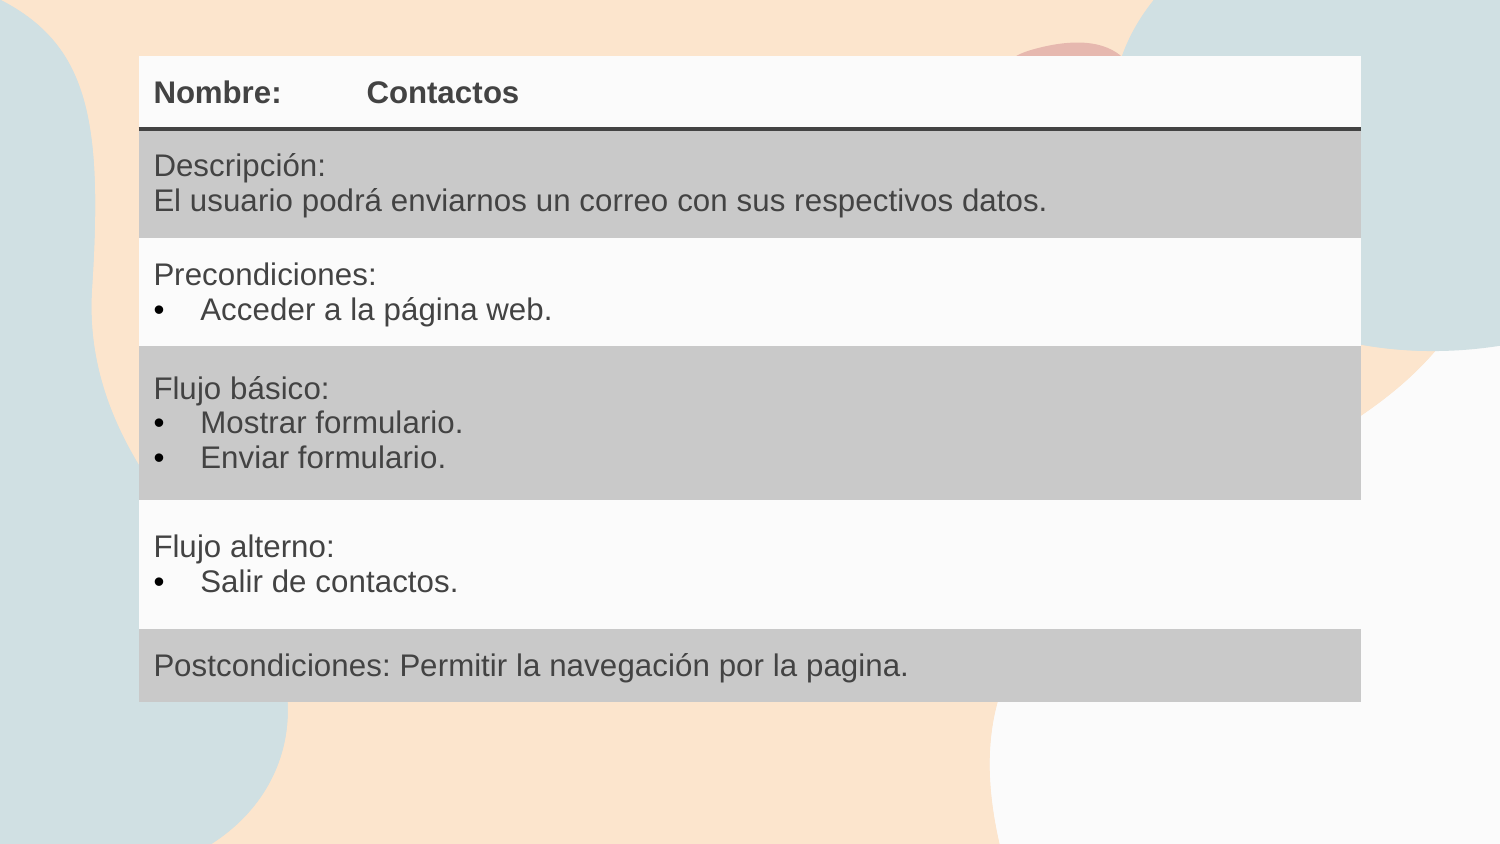

| Nombre: | Contactos |
| --- | --- |
| Descripción: El usuario podrá enviarnos un correo con sus respectivos datos. |  |
| Precondiciones: Acceder a la página web. |  |
| Flujo básico: Mostrar formulario. Enviar formulario. |  |
| Flujo alterno: Salir de contactos. |  |
| Postcondiciones: Permitir la navegación por la pagina. |  |